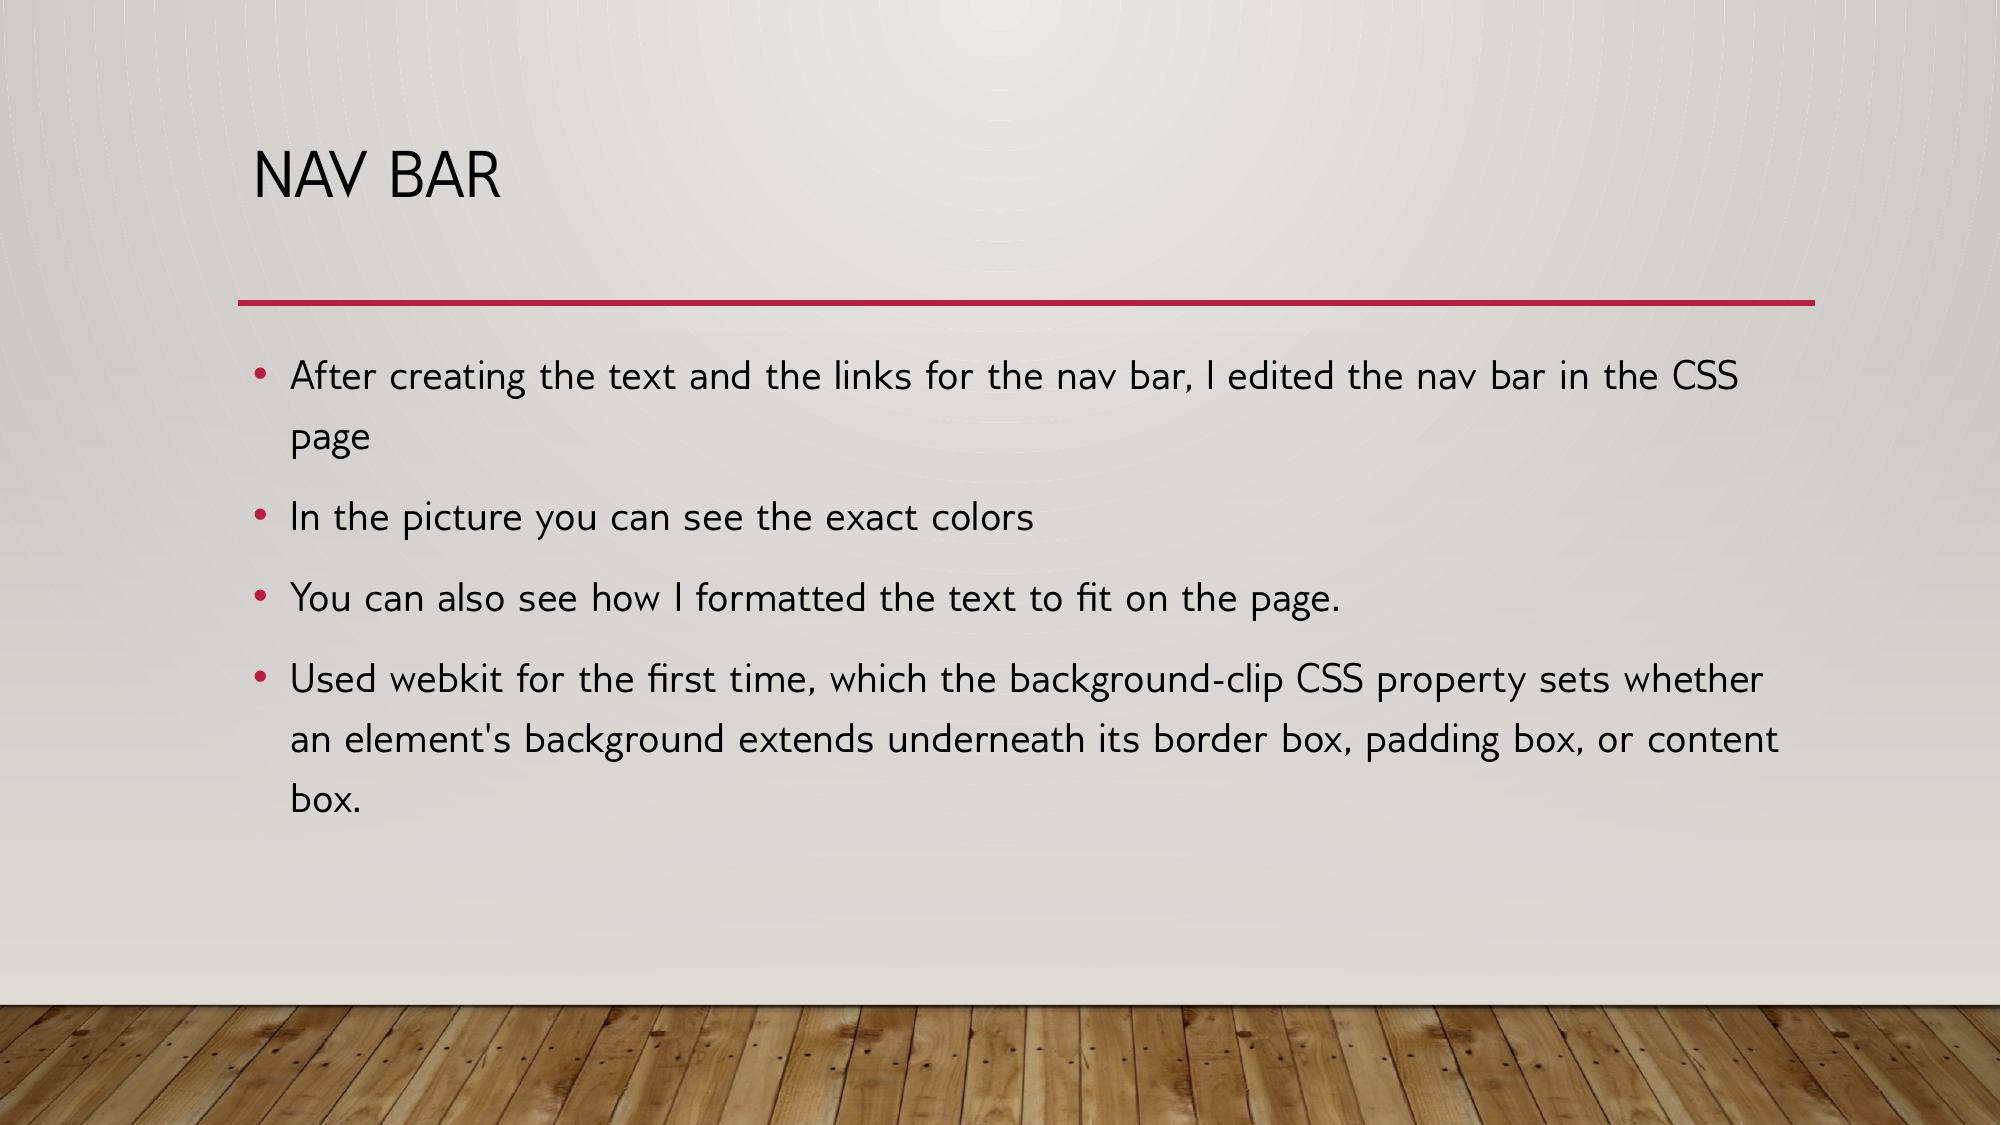

# Nav bar
After creating the text and the links for the nav bar, I edited the nav bar in the CSS page
In the picture you can see the exact colors
You can also see how I formatted the text to fit on the page.
Used webkit for the first time, which the background-clip CSS property sets whether an element's background extends underneath its border box, padding box, or content box.